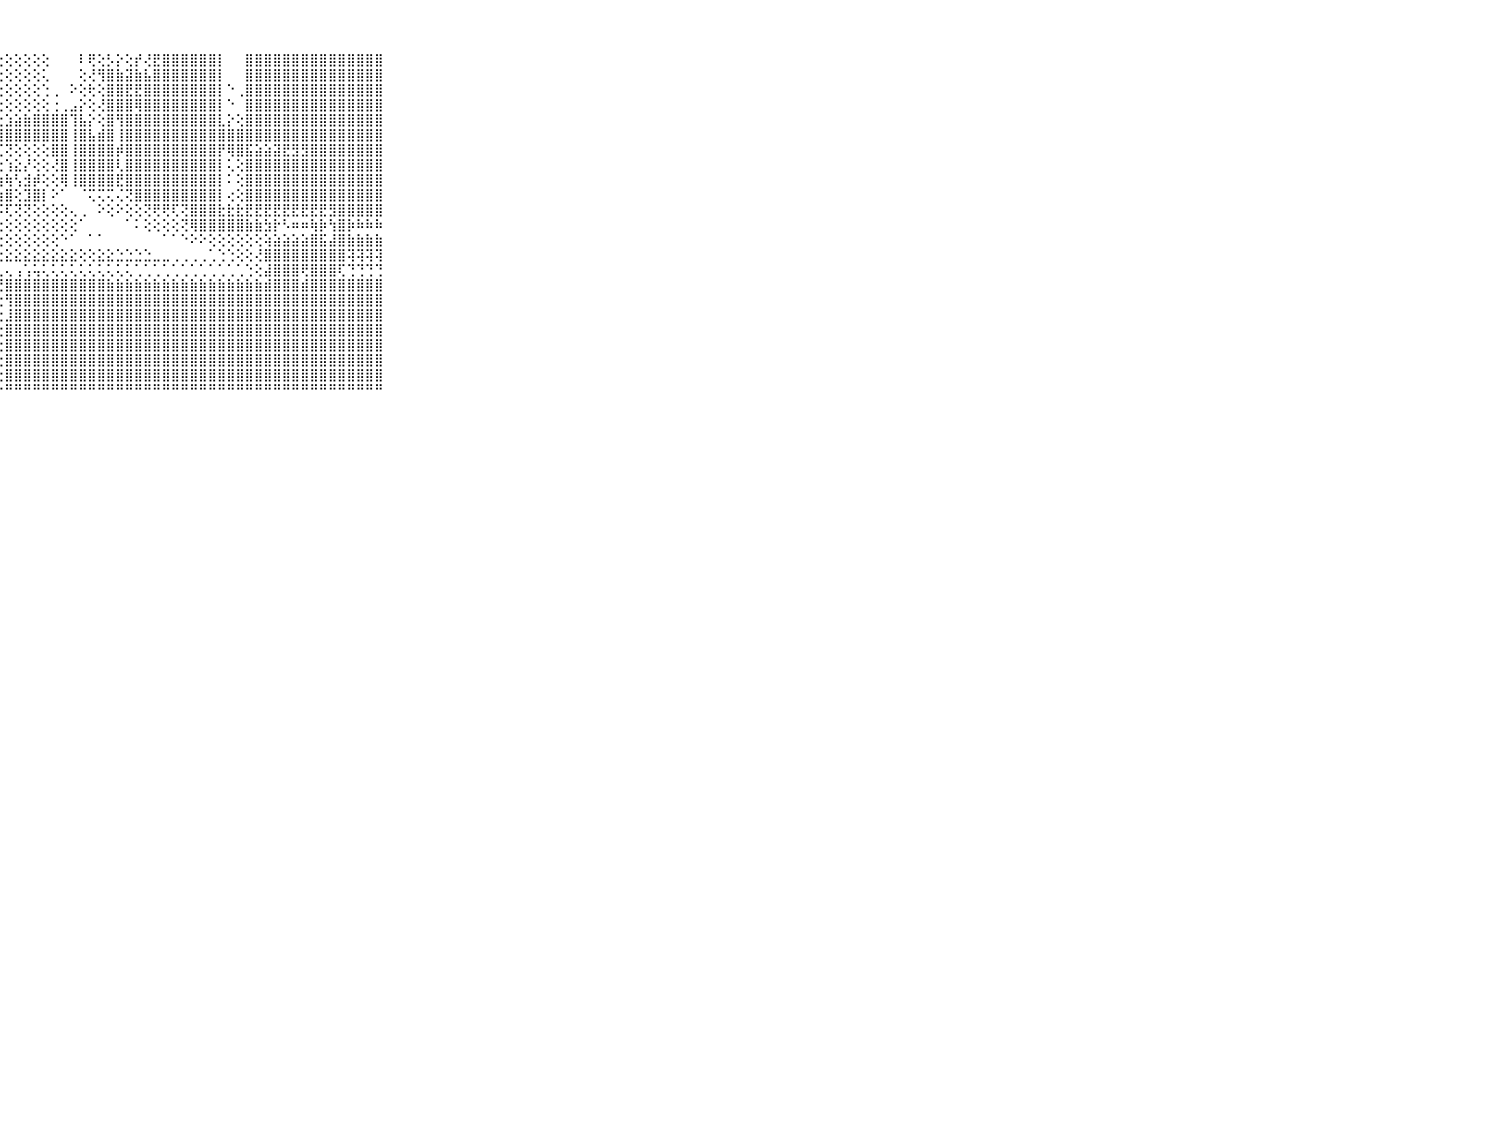

⠀⠀⠀⠀⠀⠀⠀⠀⠀⠀⠀⢕⢕⢕⢕⢕⠑⢔⠀⢸⡇⢕⢕⢕⢕⢕⢕⢕⢕⢕⢕⢕⢕⠀⠀⠀⠇⢟⢕⡣⡕⢕⡞⢜⣟⣿⣿⣿⣿⣿⣿⡇⠀⠀⣿⣿⣿⣿⣿⣿⣿⣿⣿⣿⣿⣿⣿⣿⣿⠀⠀⠀⠀⠀⠀⠀⠀⠀⠀⠀⠀
⠀⠀⠀⠀⠀⠀⠀⠀⠀⠀⠀⢕⢕⢕⢕⢕⢄⢄⢀⢸⡇⢕⢕⢕⢕⢕⢕⢕⢕⢕⢕⢕⢅⠀⠀⠀⢕⢜⢻⣿⣷⣽⣷⣧⣿⣿⣿⣿⣿⣿⣿⡇⠀⠀⣿⣿⣿⣿⣿⣿⣿⣿⣿⣿⣿⣿⣿⣿⣿⠀⠀⠀⠀⠀⠀⠀⠀⠀⠀⠀⠀
⠀⠀⠀⠀⠀⠀⠀⠀⠀⠀⠀⢕⢕⢕⢕⢕⢕⢕⢅⢸⡇⢕⢕⢕⢕⢕⢕⢕⢕⢕⢕⢕⢑⢀⠀⠕⢕⢗⢕⣿⣿⣟⣟⣿⣿⣿⣿⣿⣿⣿⣿⡇⠑⢀⣿⣿⣿⣿⣿⣿⣿⣿⣿⣿⣿⣿⣿⣿⣿⠀⠀⠀⠀⠀⠀⠀⠀⠀⠀⠀⠀
⠀⠀⠀⠀⠀⠀⠀⠀⠀⠀⠀⢕⢕⢕⢕⢕⢕⢕⢕⢸⡇⢕⢕⢕⢕⢕⢕⢕⢕⢕⢕⢕⢕⢐⢀⣠⡕⢕⢜⣿⣿⣿⢿⣿⣿⣿⣿⣿⣿⣿⣿⡇⠑⠀⣿⣿⣿⣿⣿⣿⣿⣿⣿⣿⣿⣿⣿⣿⣿⠀⠀⠀⠀⠀⠀⠀⠀⠀⠀⠀⠀
⠀⠀⠀⠀⠀⠀⠀⠀⠀⠀⠀⢕⢕⢕⢕⢕⢕⢕⢕⢸⡇⢕⢕⢕⢕⣕⣕⣕⣱⣵⣷⣿⣿⣿⣿⢹⣧⡕⢕⣿⢻⣿⣿⣿⣿⣿⣿⣿⣿⣿⣿⣇⡕⢕⣿⣿⣿⣿⣿⣿⣿⣿⣿⣿⣿⣿⣿⣿⣿⠀⠀⠀⠀⠀⠀⠀⠀⠀⠀⠀⠀
⠀⠀⠀⠀⠀⠀⠀⠀⠀⠀⠀⢕⢕⢕⢕⢕⢕⢕⢕⢸⣷⣷⣷⣿⣿⣿⣿⣿⣿⣿⣿⣿⣿⣿⣿⢸⣿⣧⣾⣿⢸⣿⣿⣿⣿⣿⣿⣿⣿⣿⣿⣿⣿⣿⣿⣿⣿⣿⣿⣿⣿⣿⣿⣿⣿⣿⣿⣿⣿⠀⠀⠀⠀⠀⠀⠀⠀⠀⠀⠀⠀
⠀⠀⠀⠀⠀⠀⠀⠀⠀⠀⠀⢕⢕⢵⣵⣷⣷⣷⢿⢟⣝⣿⣿⣿⡿⣿⢻⢏⢝⢕⢕⢕⢕⣿⣿⢸⣿⣿⣿⣿⡾⣿⣿⣿⣿⣿⣿⣿⣿⣿⣿⡟⢿⣿⣯⣵⣵⣽⣟⣻⣻⣿⣿⣿⣿⣿⣿⣿⣿⠀⠀⠀⠀⠀⠀⠀⠀⠀⠀⠀⠀
⠀⠀⠀⠀⠀⠀⠀⠀⠀⠀⠀⢕⢕⢕⢕⢕⢕⢕⢕⣿⢏⢿⢇⢇⢕⢕⢕⢕⢱⣕⡜⢕⢕⢜⣿⢸⣿⣿⣿⣿⢇⣿⣿⣿⣿⣿⣿⣿⣿⣿⣿⡇⢅⢕⣿⣿⣿⣿⣿⣿⣿⣿⣿⣿⣿⣿⣿⣿⣿⠀⠀⠀⠀⠀⠀⠀⠀⠀⠀⠀⠀
⠀⠀⠀⠀⠀⠀⠀⠀⠀⠀⠀⢳⢇⢳⢗⢕⢕⡗⢕⣿⢕⢳⢳⢷⢕⣿⡞⢷⢷⢣⣺⡾⢕⢕⢿⢸⣿⣿⣿⣿⣟⣿⣿⣿⣿⣿⣿⣿⣿⣿⣿⡇⠅⢕⣿⣿⣿⣿⣿⣿⣿⣿⣿⣿⣿⣿⣿⣿⣿⠀⠀⠀⠀⠀⠀⠀⠀⠀⠀⠀⠀
⠀⠀⠀⠀⠀⠀⠀⠀⠀⠀⠀⣿⣿⣿⣇⣕⣸⣇⣱⣿⣧⣿⣿⣟⣺⣿⣿⣷⣿⢕⣹⣿⡇⠕⠁⠀⠈⢍⢍⢍⢌⢝⣿⣿⣿⣿⣿⣿⣿⣿⣿⡇⢔⢕⣿⣿⣿⣿⣿⣿⣿⣿⣿⣿⣿⣿⣿⣿⣿⠀⠀⠀⠀⠀⠀⠀⠀⠀⠀⠀⠀
⠀⠀⠀⠀⠀⠀⠀⠀⠀⠀⠀⣿⣿⣿⣧⣕⣼⣸⣸⣹⣽⣇⣇⣽⣽⣸⣹⡯⢏⢝⢝⢕⢕⢕⢕⢄⢀⠀⠕⢕⠕⢕⢕⢝⢟⢟⢏⢝⣿⣿⣿⣗⣗⣗⣟⣟⣟⣟⣟⣟⣟⣟⣟⣻⣿⣿⣿⣿⣿⠀⠀⠀⠀⠀⠀⠀⠀⠀⠀⠀⠀
⠀⠀⠀⠀⠀⠀⠀⠀⠀⠀⠀⣿⣿⣿⣿⣿⣿⣿⡿⢟⢟⢟⢟⢏⢕⢜⢕⢕⢕⢕⢕⢕⢕⢕⢕⢕⠁⠀⠀⠀⠀⠁⠅⢕⢕⢕⢕⢝⢿⣿⣿⣿⣿⣿⣷⣷⣳⡗⠣⠶⠶⢷⡷⢳⣿⡷⠷⠷⠷⠀⠀⠀⠀⠀⠀⠀⠀⠀⠀⠀⠀
⠀⠀⠀⠀⠀⠀⠀⠀⠀⠀⠀⣿⣿⣿⣿⣿⣿⣿⡇⢕⢕⢕⢕⢕⢕⢕⢕⢕⢕⢕⢕⢕⢕⢕⠑⠁⠀⠁⠁⠀⠀⠀⠀⠀⠀⠁⠁⠑⠕⠕⢕⢕⢕⢕⢕⢕⢵⣵⣵⣵⣵⣿⣯⣼⣿⣷⣷⣷⣷⠀⠀⠀⠀⠀⠀⠀⠀⠀⠀⠀⠀
⠀⠀⠀⠀⠀⠀⠀⠀⠀⠀⠀⢿⢟⢏⢿⣿⢿⢏⢕⢅⢅⢕⢵⢕⢕⢕⢕⢕⣕⣕⣕⣕⣕⣕⣕⣕⢕⢕⣕⣕⣑⣑⣑⣑⣀⣀⢀⢀⢀⢀⢁⢑⢑⢕⢕⢜⣿⣿⣿⣿⣿⣿⣿⣿⣿⢽⢽⢽⢽⠀⠀⠀⠀⠀⠀⠀⠀⠀⠀⠀⠀
⠀⠀⠀⠀⠀⠀⠀⠀⠀⠀⠀⣜⣕⣔⣕⣕⣄⡔⢄⢄⢄⢄⢄⢄⢄⢄⢄⢄⢄⢠⢡⢥⢅⢅⢅⢅⢅⢅⢅⢅⢅⢅⢁⢁⢁⢁⢁⢁⢁⢁⢁⢁⢁⢁⢑⢕⣼⣿⣿⣿⢟⣿⣿⣿⢏⢙⢙⢙⢙⠀⠀⠀⠀⠀⠀⠀⠀⠀⠀⠀⠀
⠀⠀⠀⠀⠀⠀⠀⠀⠀⠀⠀⣿⣿⡏⢕⢜⣿⣿⣿⣿⣿⣿⣿⣿⣿⣿⡏⢝⣿⣿⣿⣿⣿⣿⣿⣿⣿⣿⣿⣷⣷⣷⣷⣷⣷⣷⣷⣷⣷⣷⣷⣷⣷⣷⣷⣷⣾⣿⣿⣿⣾⣿⣿⣿⣿⣿⣿⣿⣿⠀⠀⠀⠀⠀⠀⠀⠀⠀⠀⠀⠀
⠀⠀⠀⠀⠀⠀⠀⠀⠀⠀⠀⣿⣿⡇⢕⢹⣿⣿⣿⣿⣿⣿⣿⣿⣿⣿⢕⢕⢻⣿⣿⣿⣿⣿⣿⣿⣿⣿⣿⣿⣿⣿⣿⣿⣿⣿⣿⣿⣿⣿⣿⣿⣿⣿⣿⣿⣿⣿⣿⣿⣿⣿⣿⣿⣿⣿⣿⣿⣿⠀⠀⠀⠀⠀⠀⠀⠀⠀⠀⠀⠀
⠀⠀⠀⠀⠀⠀⠀⠀⠀⠀⠀⣿⣿⢕⠑⢸⣿⣿⣿⣿⣿⣿⣿⣿⣿⣿⢕⢕⣸⣿⣿⣿⣿⣿⣿⣿⣿⣿⣿⣿⣿⣿⣿⣿⣿⣿⣿⣿⣿⣿⣿⣿⣿⣿⣿⣿⣿⣿⣿⣿⣿⣿⣿⣿⣿⣿⣿⣿⣿⠀⠀⠀⠀⠀⠀⠀⠀⠀⠀⠀⠀
⠀⠀⠀⠀⠀⠀⠀⠀⠀⠀⠀⣿⣿⢕⠀⢸⣿⣿⣿⣿⣿⣿⣿⣿⣿⣿⢕⢕⣿⣿⣿⣿⣿⣿⣿⣿⣿⣿⣿⣿⣿⣿⣿⣿⣿⣿⣿⣿⣿⣿⣿⣿⣿⣿⣿⣿⣿⣿⣿⣿⣿⣿⣿⣿⣿⣿⣿⣿⣿⠀⠀⠀⠀⠀⠀⠀⠀⠀⠀⠀⠀
⠀⠀⠀⠀⠀⠀⠀⠀⠀⠀⠀⣿⡏⠑⠔⣼⣿⣿⣿⣿⣿⣿⣿⣿⣿⣿⢕⢕⣿⣿⣿⣿⣿⣿⣿⣿⣿⣿⣿⣿⣿⣿⣿⣿⣿⣿⣿⣿⣿⣿⣿⣿⣿⣿⣿⣿⣿⣿⣿⣿⣿⣿⣿⣿⣿⣿⣿⣿⣿⠀⠀⠀⠀⠀⠀⠀⠀⠀⠀⠀⠀
⠀⠀⠀⠀⠀⠀⠀⠀⠀⠀⠀⣿⡇⠄⢕⣿⣿⣿⣿⣿⣿⣿⣿⣿⣿⡟⢕⢕⣿⣿⣿⣿⣿⣿⣿⣿⣿⣿⣿⣿⣿⣿⣿⣿⣿⣿⣿⣿⣿⣿⣿⣿⣿⣿⣿⣿⣿⣿⣿⣿⣿⣿⣿⣿⣿⣿⣿⣿⣿⠀⠀⠀⠀⠀⠀⠀⠀⠀⠀⠀⠀
⠀⠀⠀⠀⠀⠀⠀⠀⠀⠀⠀⣿⡇⠀⢕⣿⣿⣿⣿⣿⣿⣿⣿⣿⣿⡇⢕⢕⣿⣿⣿⣿⣿⣿⣿⣿⣿⣿⣿⣿⣿⣿⣿⣿⣿⣿⣿⣿⣿⣿⣿⣿⣿⣿⣿⣿⣿⣿⣿⣿⣿⣿⣿⣿⣿⣿⣿⣿⣿⠀⠀⠀⠀⠀⠀⠀⠀⠀⠀⠀⠀
⠀⠀⠀⠀⠀⠀⠀⠀⠀⠀⠀⠛⠑⠀⠑⠛⠛⠛⠛⠛⠛⠛⠛⠛⠛⠃⠑⠑⠛⠛⠛⠛⠛⠛⠛⠛⠛⠛⠛⠛⠛⠛⠛⠛⠛⠛⠛⠛⠛⠛⠛⠛⠛⠛⠛⠛⠛⠛⠛⠛⠛⠛⠛⠛⠛⠛⠛⠛⠛⠀⠀⠀⠀⠀⠀⠀⠀⠀⠀⠀⠀